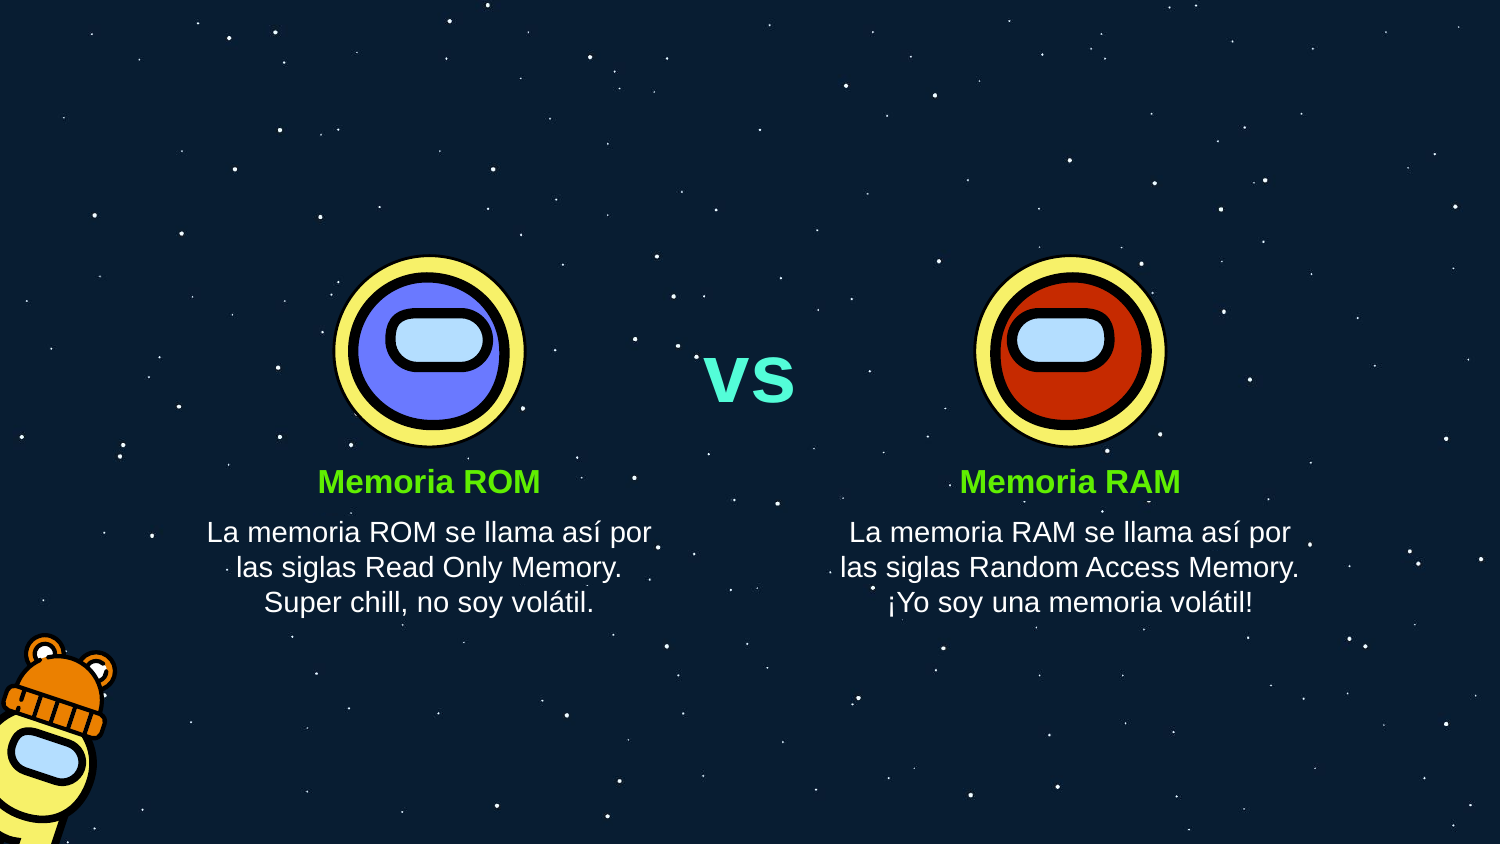

# vs
Memoria ROM
Memoria RAM

La memoria ROM se llama así por las siglas Read Only Memory. Super chill, no soy volátil.
La memoria RAM se llama así por las siglas Random Access Memory. ¡Yo soy una memoria volátil!